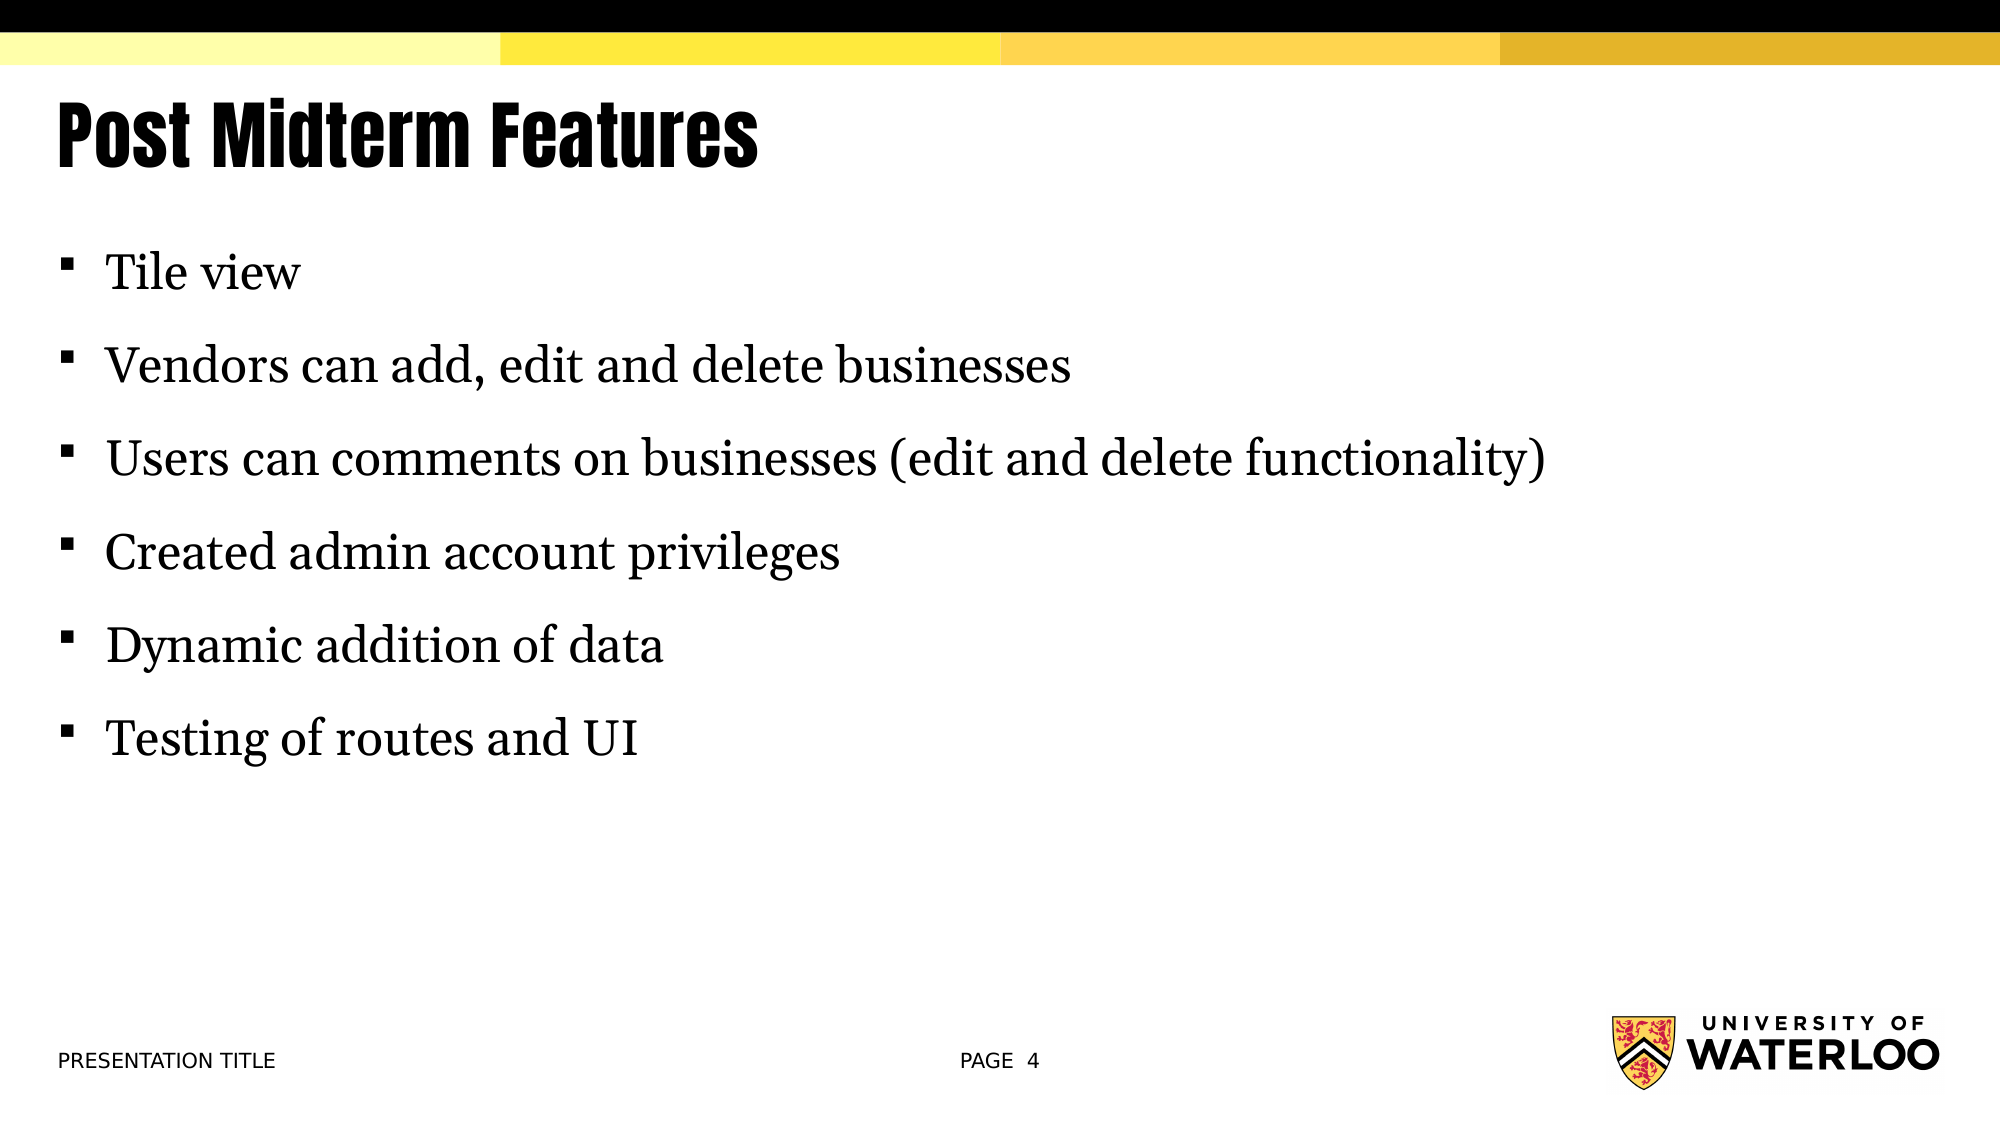

# Post Midterm Features
Tile view
Vendors can add, edit and delete businesses
Users can comments on businesses (edit and delete functionality)
Created admin account privileges
Dynamic addition of data
Testing of routes and UI

PRESENTATION TITLE
PAGE  4